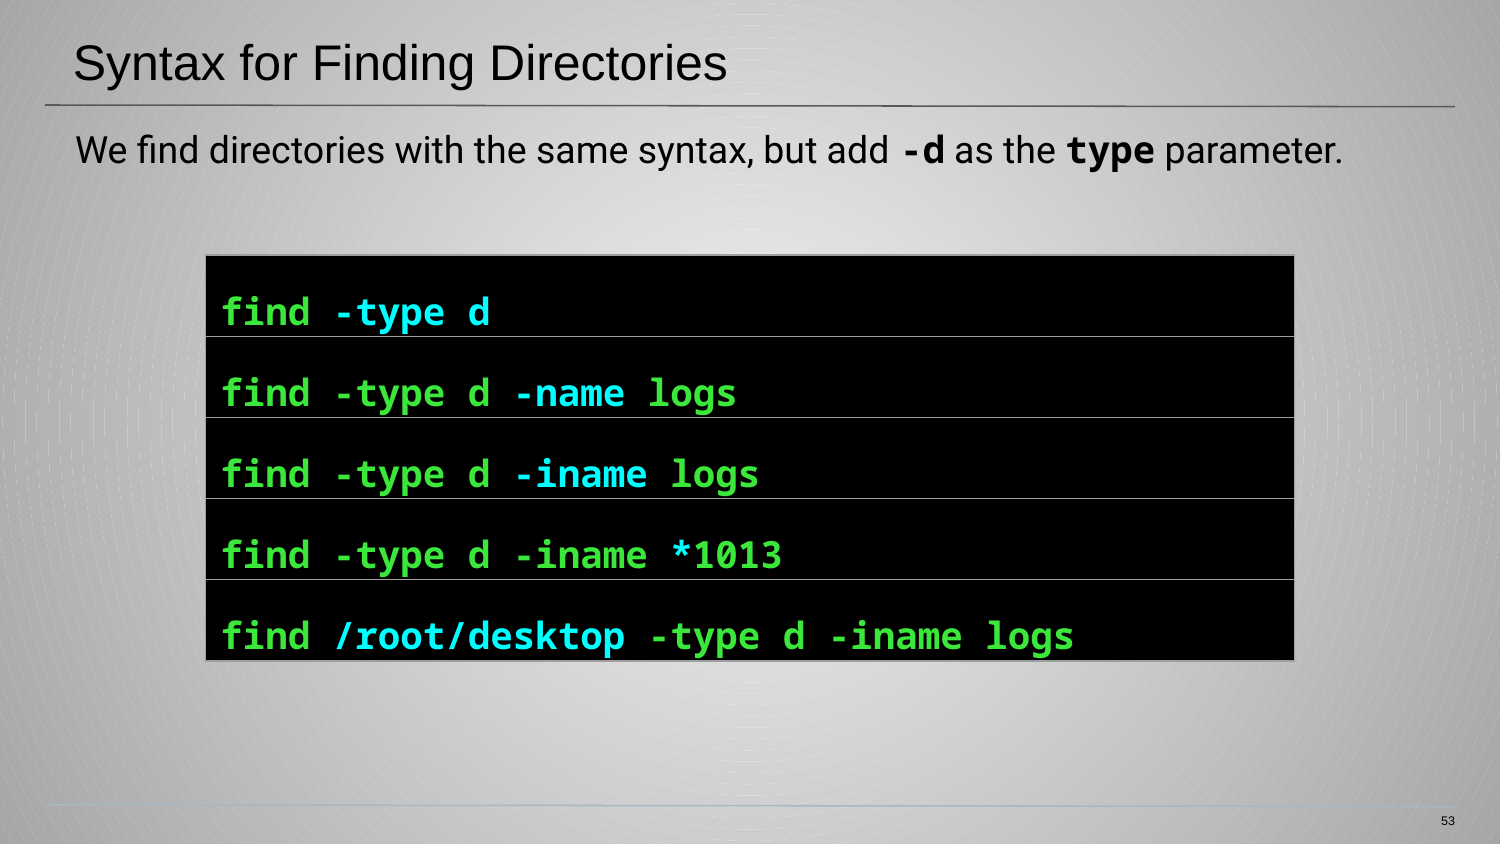

# Syntax for Finding Directories
We find directories with the same syntax, but add -d as the type parameter.
| find -type d |
| --- |
| find -type d -name logs |
| find -type d -iname logs |
| find -type d -iname \*1013 |
| find /root/desktop -type d -iname logs |
53